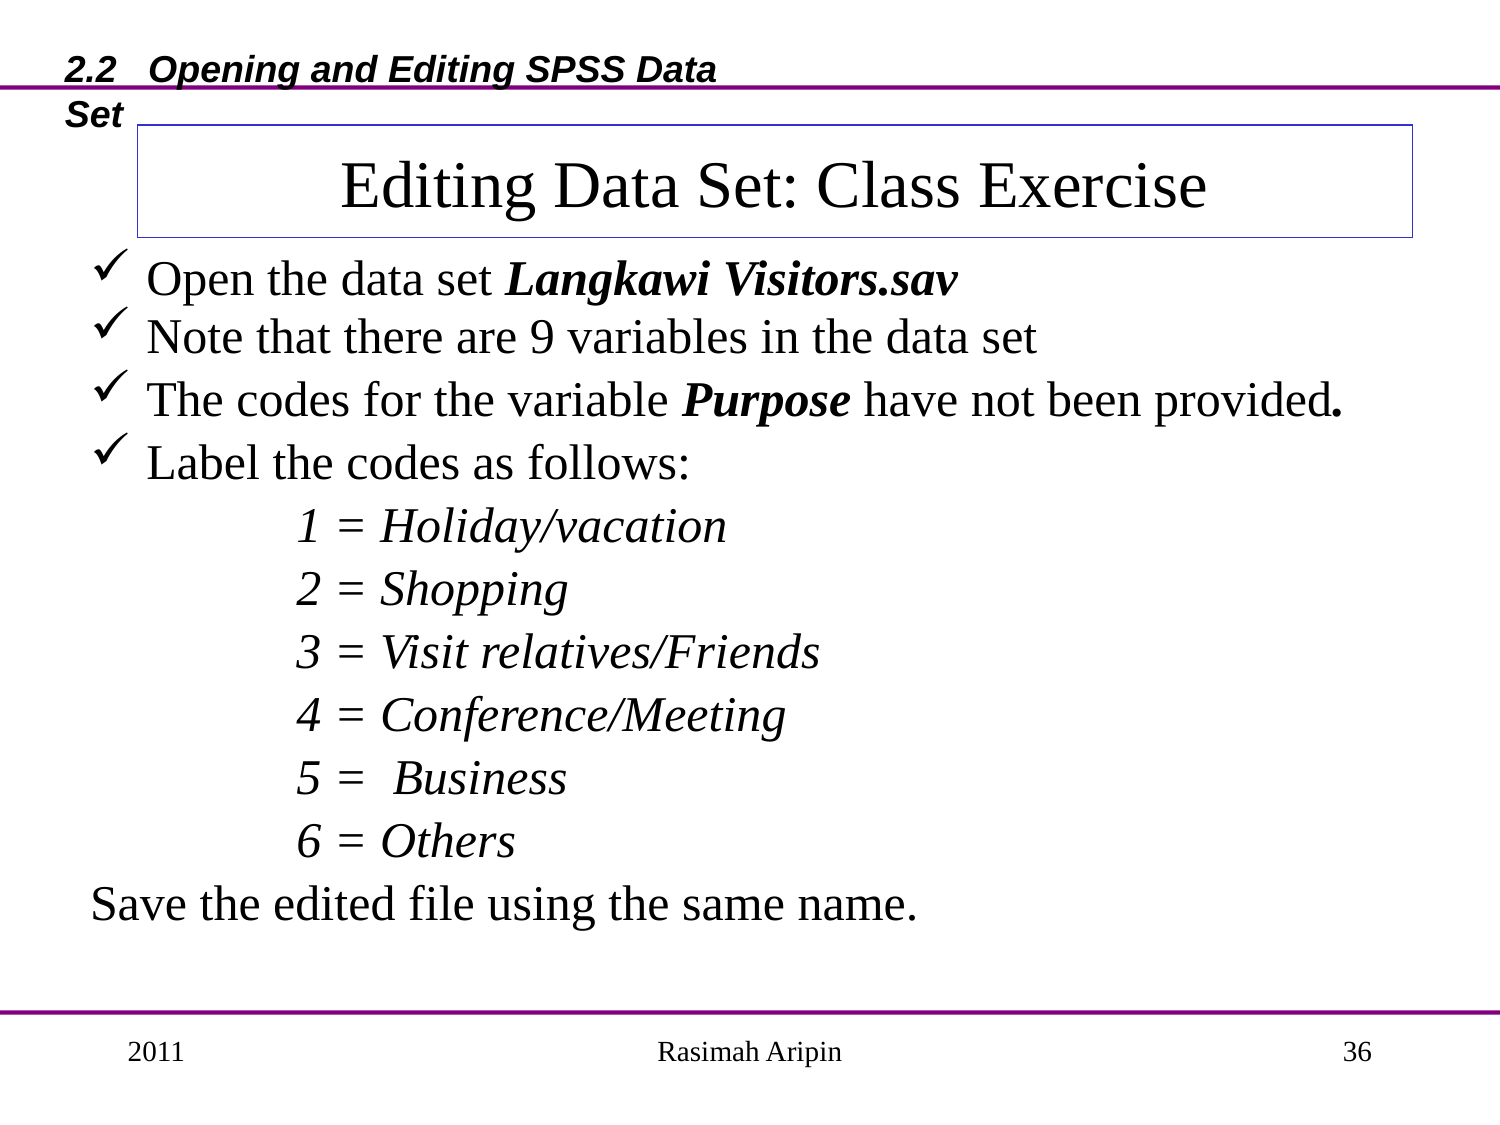

2.2   Opening and Editing SPSS Data Set
# Editing Data Set: Class Exercise
Open the data set Langkawi Visitors.sav
Note that there are 9 variables in the data set
The codes for the variable Purpose have not been provided.
Label the codes as follows:
		1 = Holiday/vacation
		2 = Shopping
		3 = Visit relatives/Friends
		4 = Conference/Meeting
		5 =  Business
		6 = Others
Save the edited file using the same name.

2011
Rasimah Aripin
36